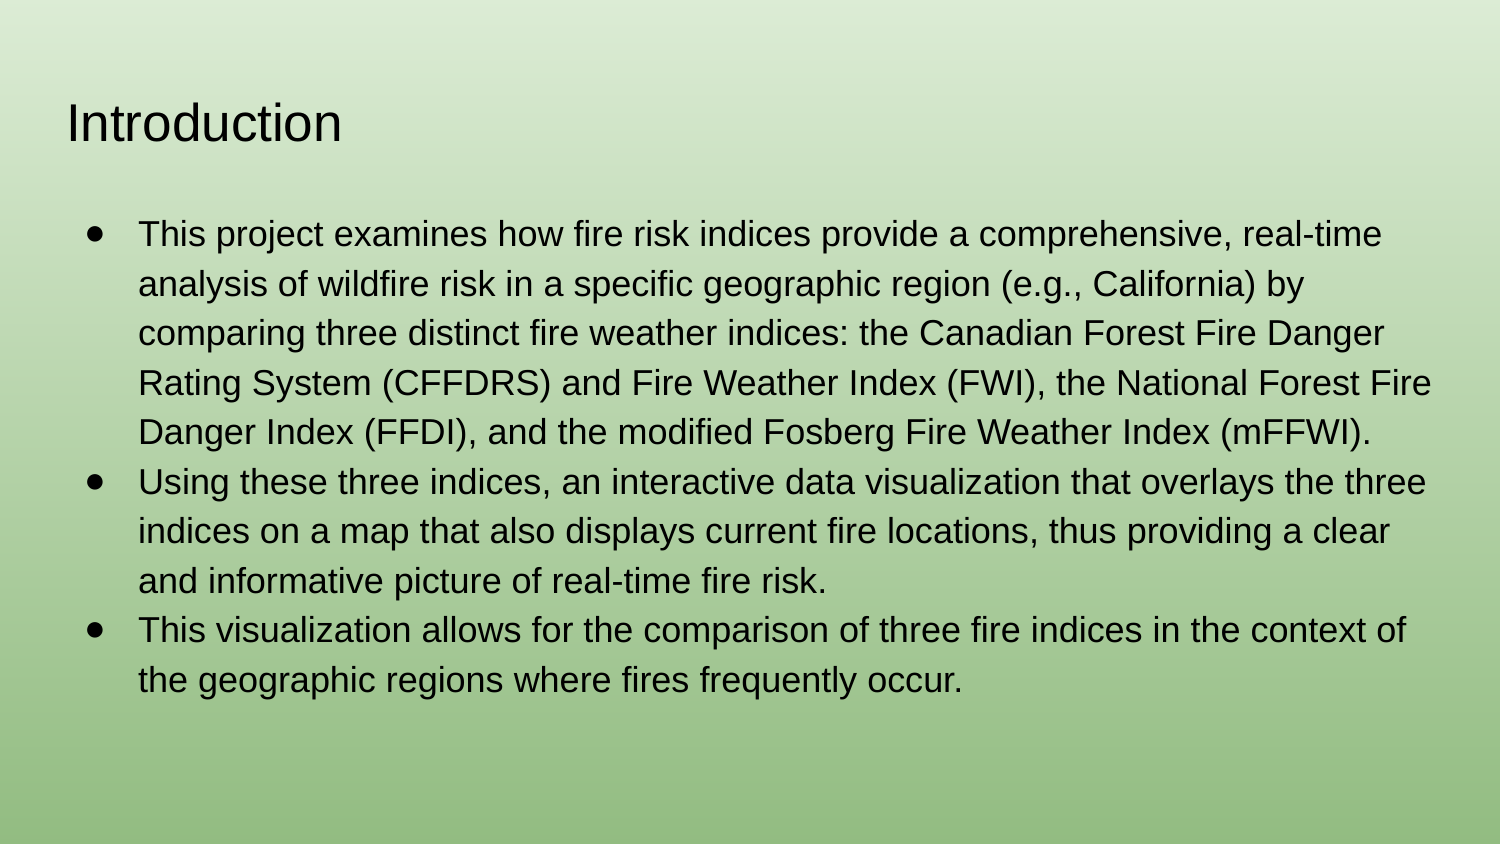

# Introduction
This project examines how fire risk indices provide a comprehensive, real-time analysis of wildfire risk in a specific geographic region (e.g., California) by comparing three distinct fire weather indices: the Canadian Forest Fire Danger Rating System (CFFDRS) and Fire Weather Index (FWI), the National Forest Fire Danger Index (FFDI), and the modified Fosberg Fire Weather Index (mFFWI).
Using these three indices, an interactive data visualization that overlays the three indices on a map that also displays current fire locations, thus providing a clear and informative picture of real-time fire risk.
This visualization allows for the comparison of three fire indices in the context of the geographic regions where fires frequently occur.